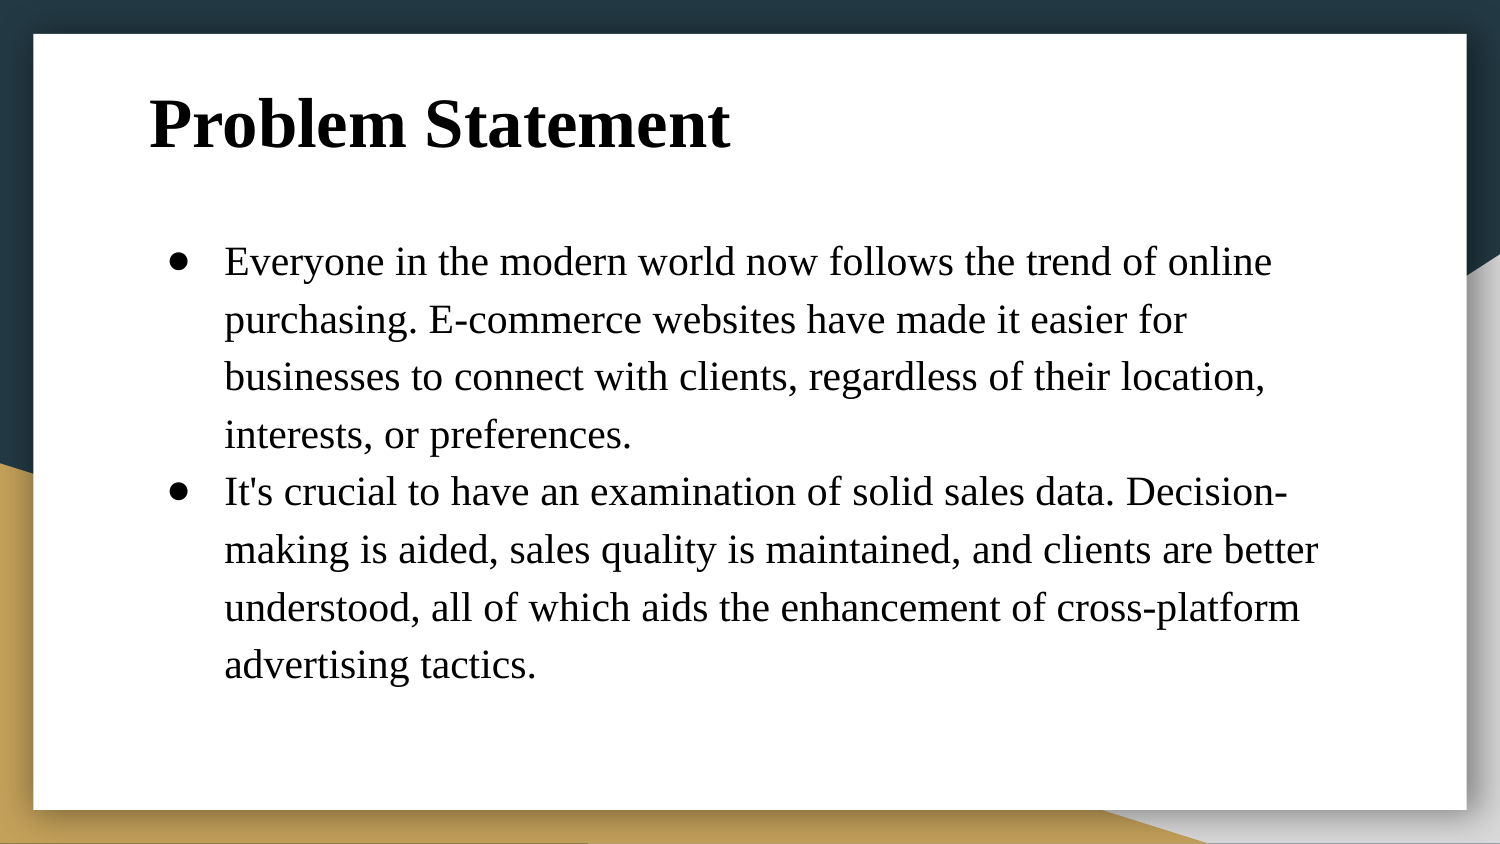

# Problem Statement
Everyone in the modern world now follows the trend of online purchasing. E-commerce websites have made it easier for businesses to connect with clients, regardless of their location, interests, or preferences.
It's crucial to have an examination of solid sales data. Decision-making is aided, sales quality is maintained, and clients are better understood, all of which aids the enhancement of cross-platform advertising tactics.